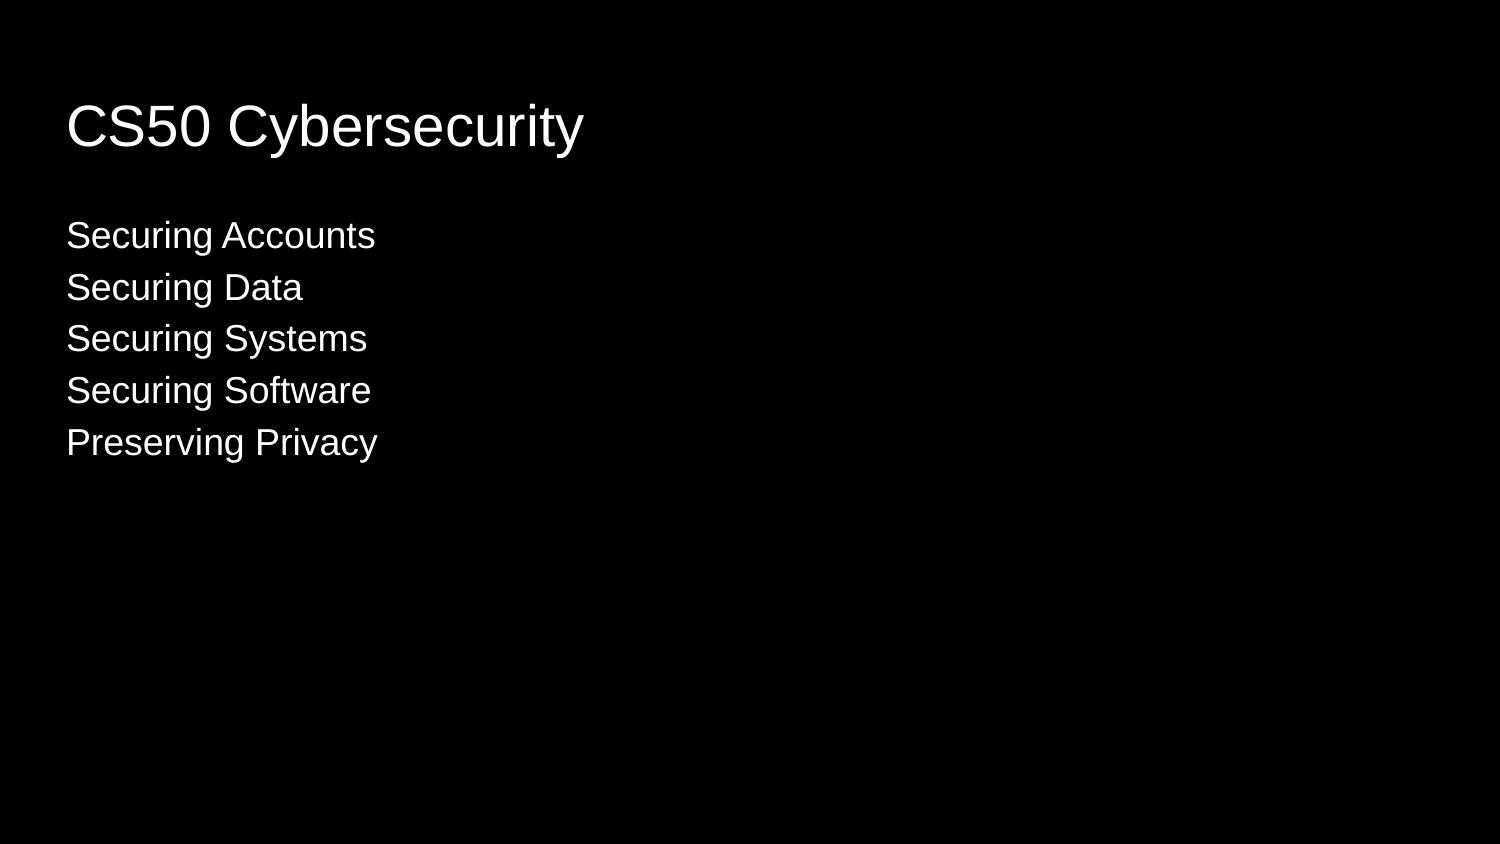

# CS50 Cybersecurity
Securing Accounts
Securing Data
Securing Systems
Securing Software
Preserving Privacy